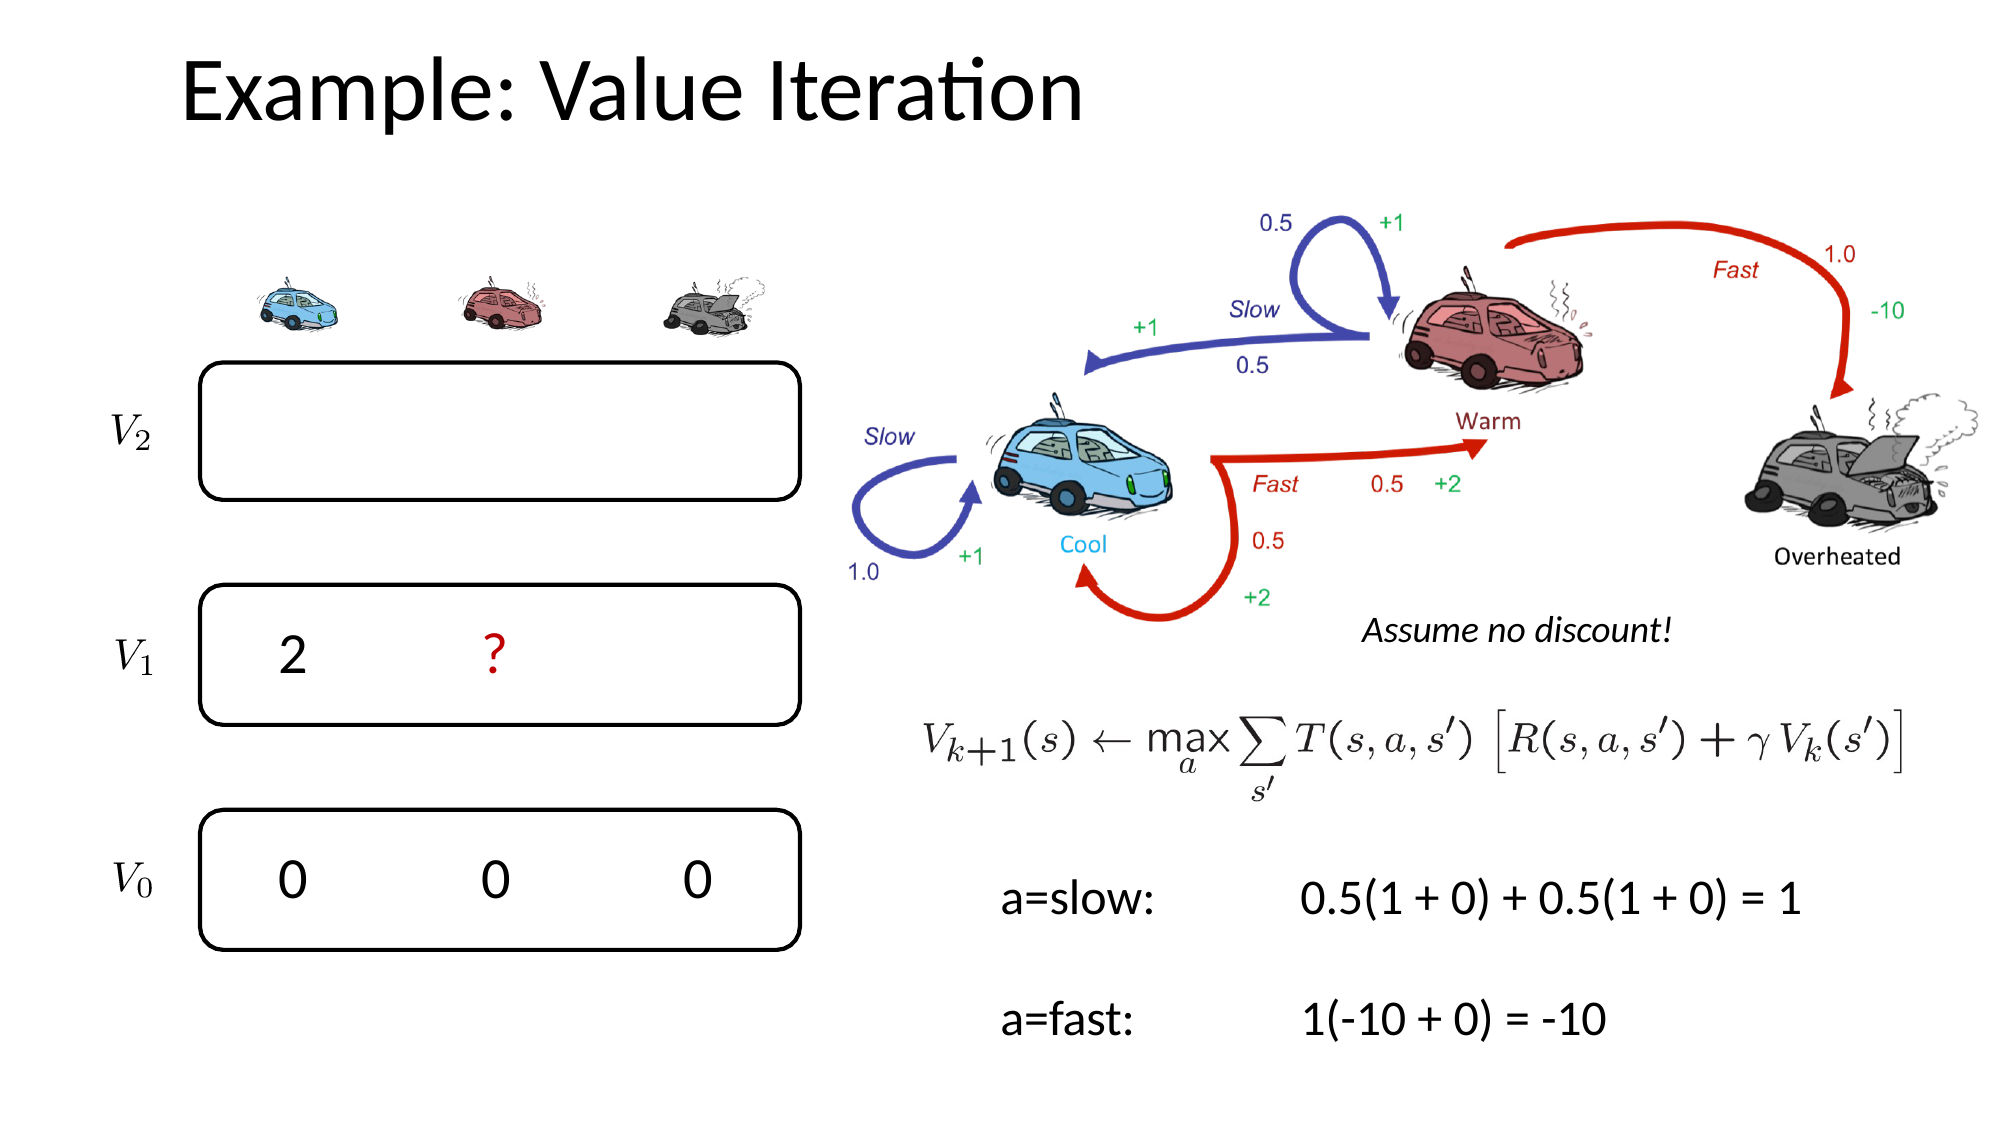

# Example: Value Iteration

Assume no discount!
2
?

0
0
0

a=slow:
0.5(1 + 0) + 0.5(1 + 0) = 1
a=fast:
1(-10 + 0) = -10